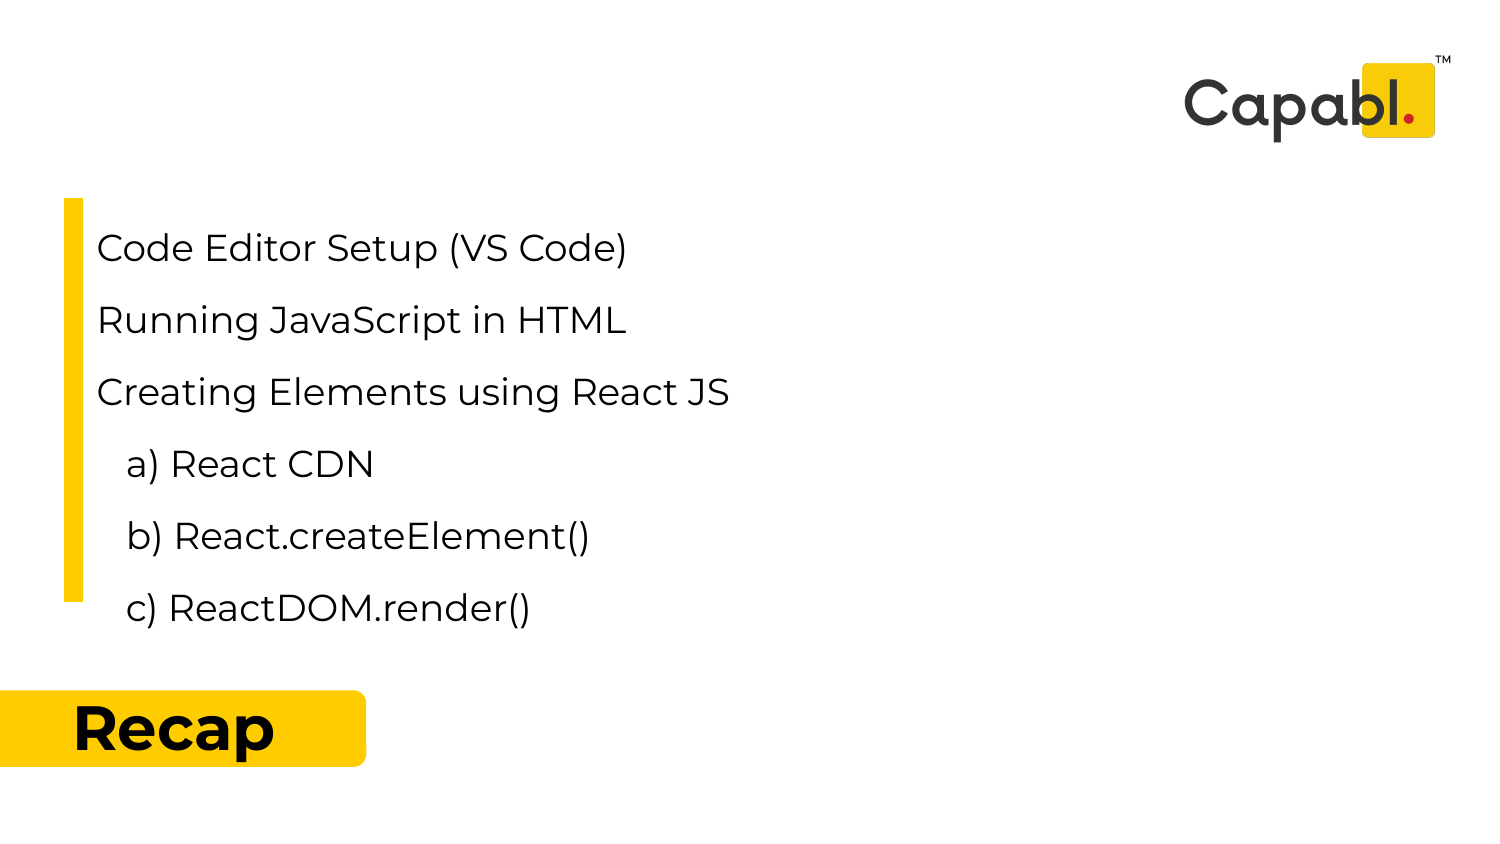

# Code Editor Setup (VS Code)
Running JavaScript in HTML
Creating Elements using React JS
   a) React CDN
   b) React.createElement()
   c) ReactDOM.render()

Recap